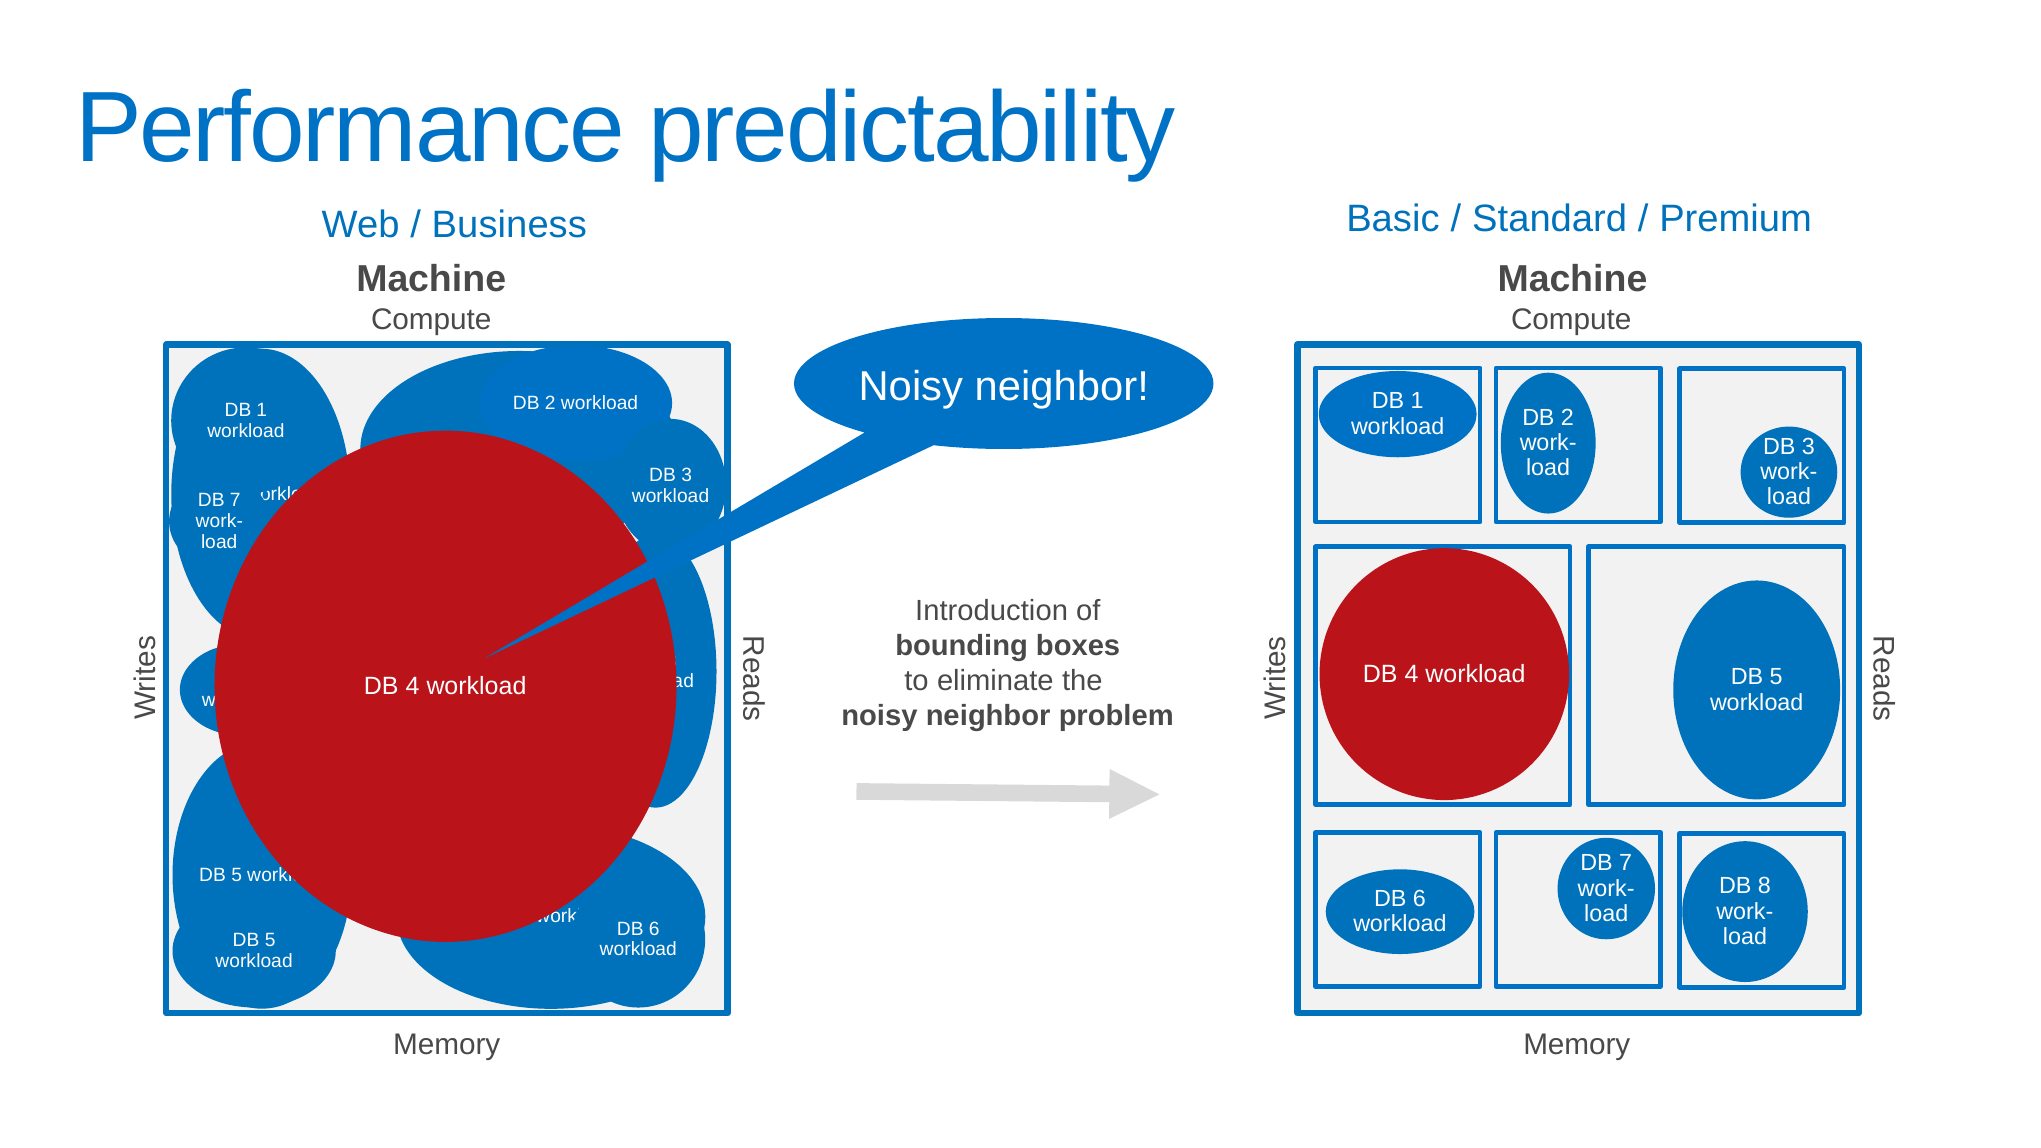

# Performance predictability
Basic / Standard / Premium
Web / Business
Machine
Compute

Writes
Reads
Memory
Machine
Compute

Writes
Reads
Memory
Noisy neighbor!
DB 2 workload
DB 1 workload
DB 1 workload
DB 2 workload

DB 1 workload
DB 2 work-load
DB 3 workload
DB 3 work-load
DB 4 workload
DB 7 work-load
DB 3 workload

DB 4 workload
DB 4 workload
Introduction of
bounding boxes
to eliminate the
noisy neighbor problem
DB 4 workload
DB 5 workload
DB 7 workload
DB 5 workload
DB 6 workload

DB 7 work-load
DB 8 work-load
DB 6 workload
DB 6 workload
DB 5 workload